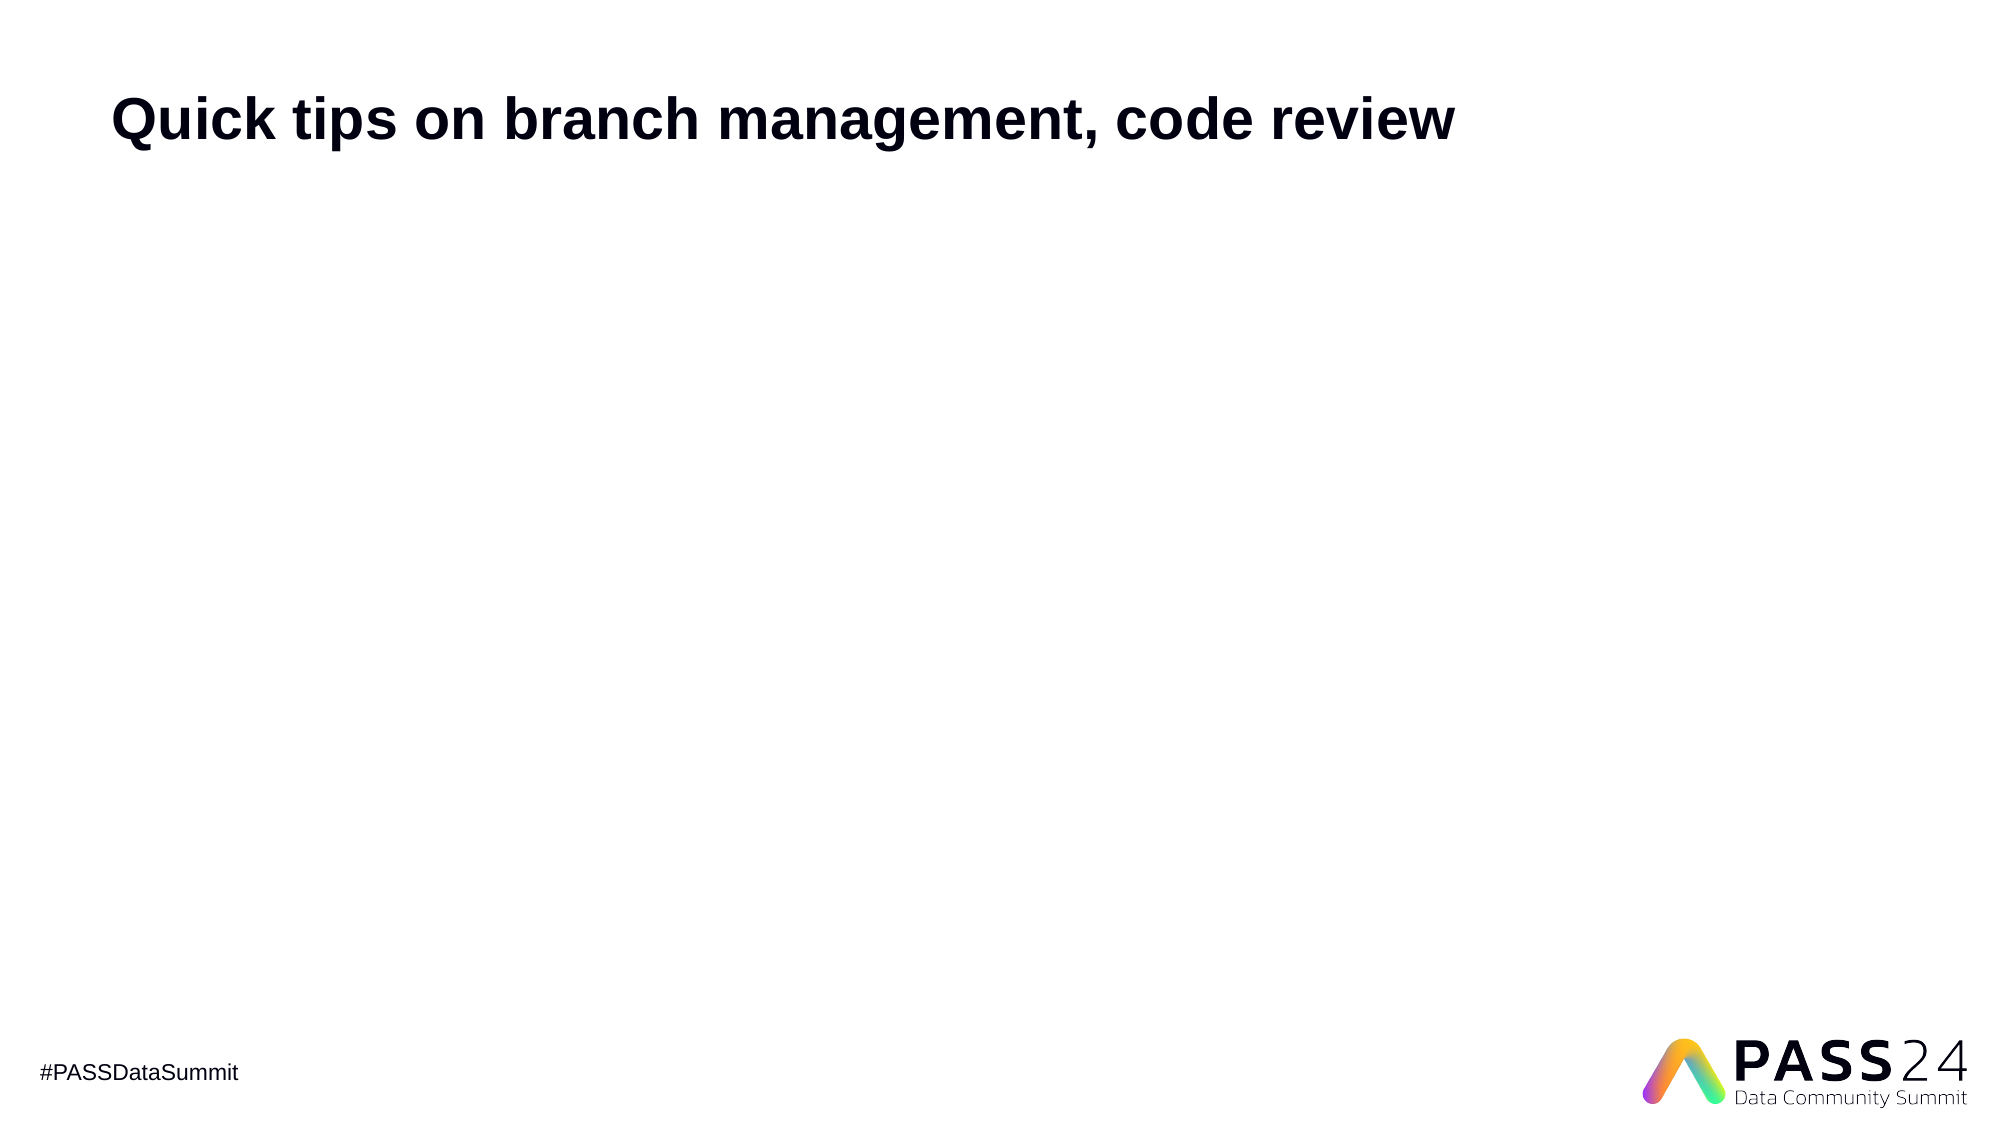

# Quick tips on branch management, code review